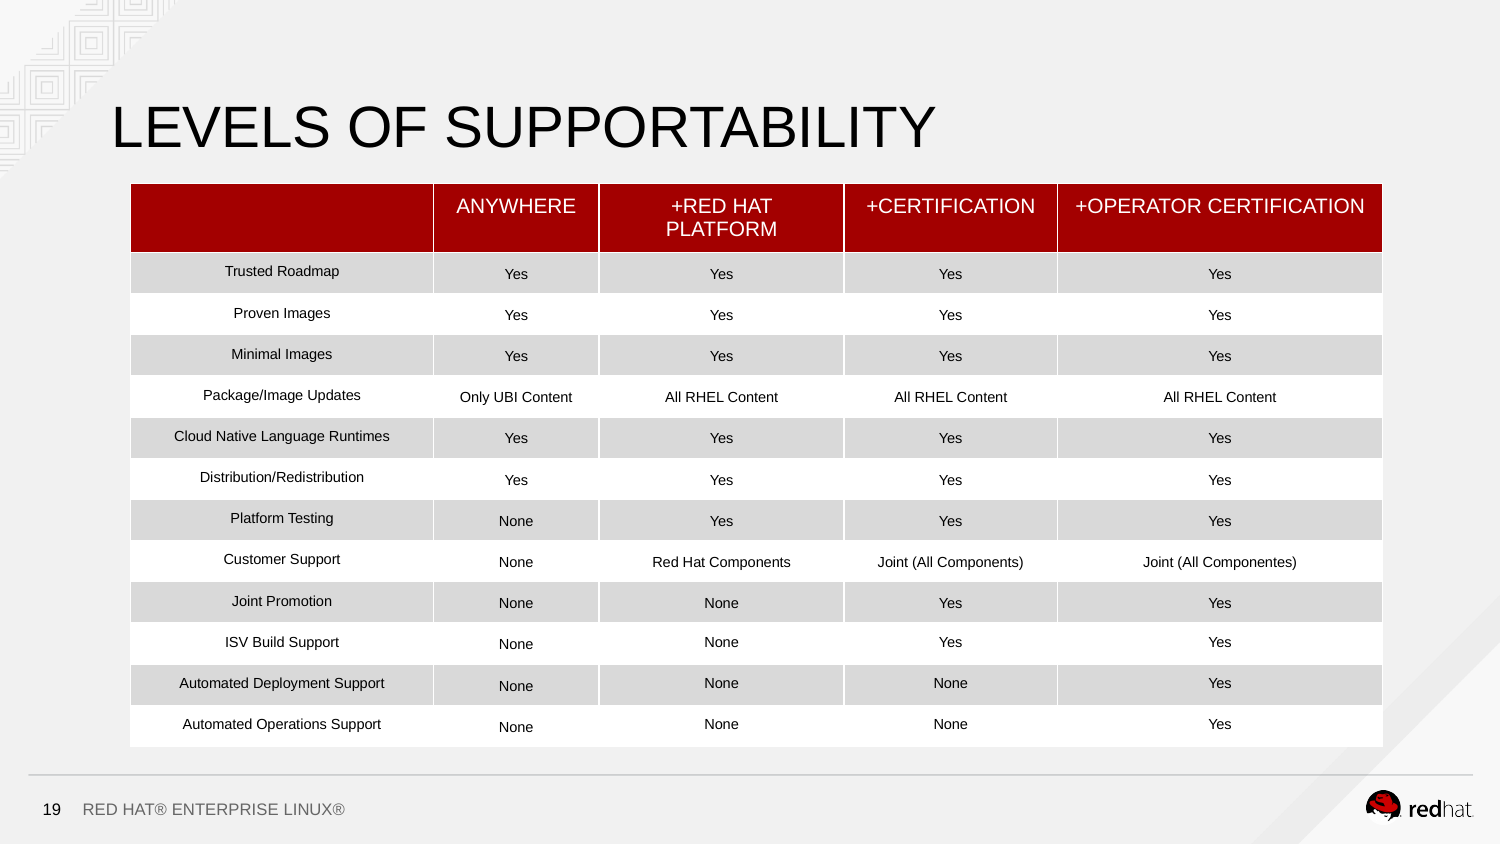

# LEVELS OF SUPPORTABILITY
|  | ANYWHERE | +RED HAT PLATFORM | +CERTIFICATION | +OPERATOR CERTIFICATION |
| --- | --- | --- | --- | --- |
| Trusted Roadmap | Yes | Yes | Yes | Yes |
| Proven Images | Yes | Yes | Yes | Yes |
| Minimal Images | Yes | Yes | Yes | Yes |
| Package/Image Updates | Only UBI Content | All RHEL Content | All RHEL Content | All RHEL Content |
| Cloud Native Language Runtimes | Yes | Yes | Yes | Yes |
| Distribution/Redistribution | Yes | Yes | Yes | Yes |
| Platform Testing | None | Yes | Yes | Yes |
| Customer Support | None | Red Hat Components | Joint (All Components) | Joint (All Componentes) |
| Joint Promotion | None | None | Yes | Yes |
| ISV Build Support | None | None | Yes | Yes |
| Automated Deployment Support | None | None | None | Yes |
| Automated Operations Support | None | None | None | Yes |
19